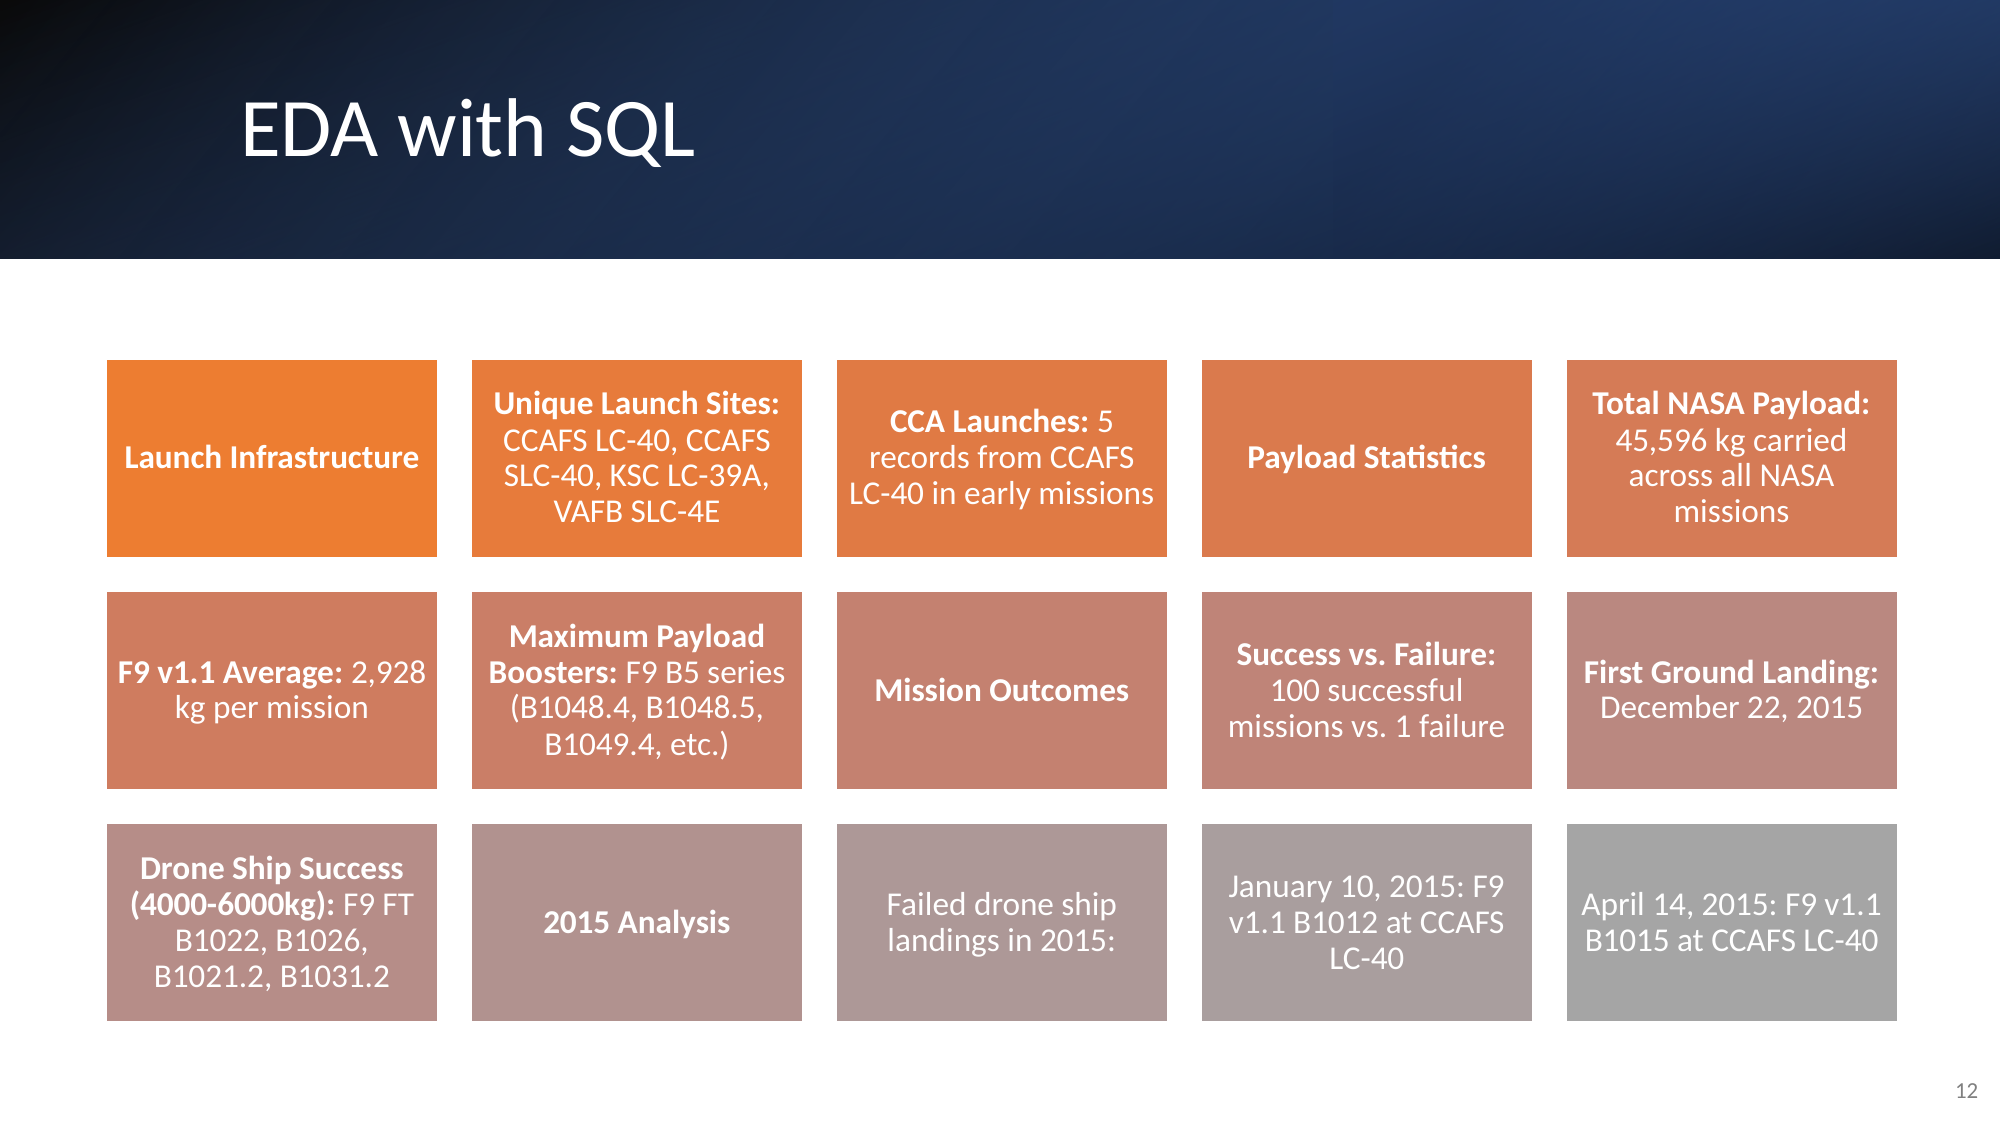

EDA with SQL
Launch Infrastructure
Unique Launch Sites: CCAFS LC-40, CCAFS SLC-40, KSC LC-39A, VAFB SLC-4E
CCA Launches: 5 records from CCAFS LC-40 in early missions
Payload Statistics
Total NASA Payload: 45,596 kg carried across all NASA missions
F9 v1.1 Average: 2,928 kg per mission
Maximum Payload Boosters: F9 B5 series (B1048.4, B1048.5, B1049.4, etc.)
Mission Outcomes
Success vs. Failure: 100 successful missions vs. 1 failure
First Ground Landing: December 22, 2015
Drone Ship Success (4000-6000kg): F9 FT B1022, B1026, B1021.2, B1031.2
2015 Analysis
Failed drone ship landings in 2015:
January 10, 2015: F9 v1.1 B1012 at CCAFS LC-40
April 14, 2015: F9 v1.1 B1015 at CCAFS LC-40
12